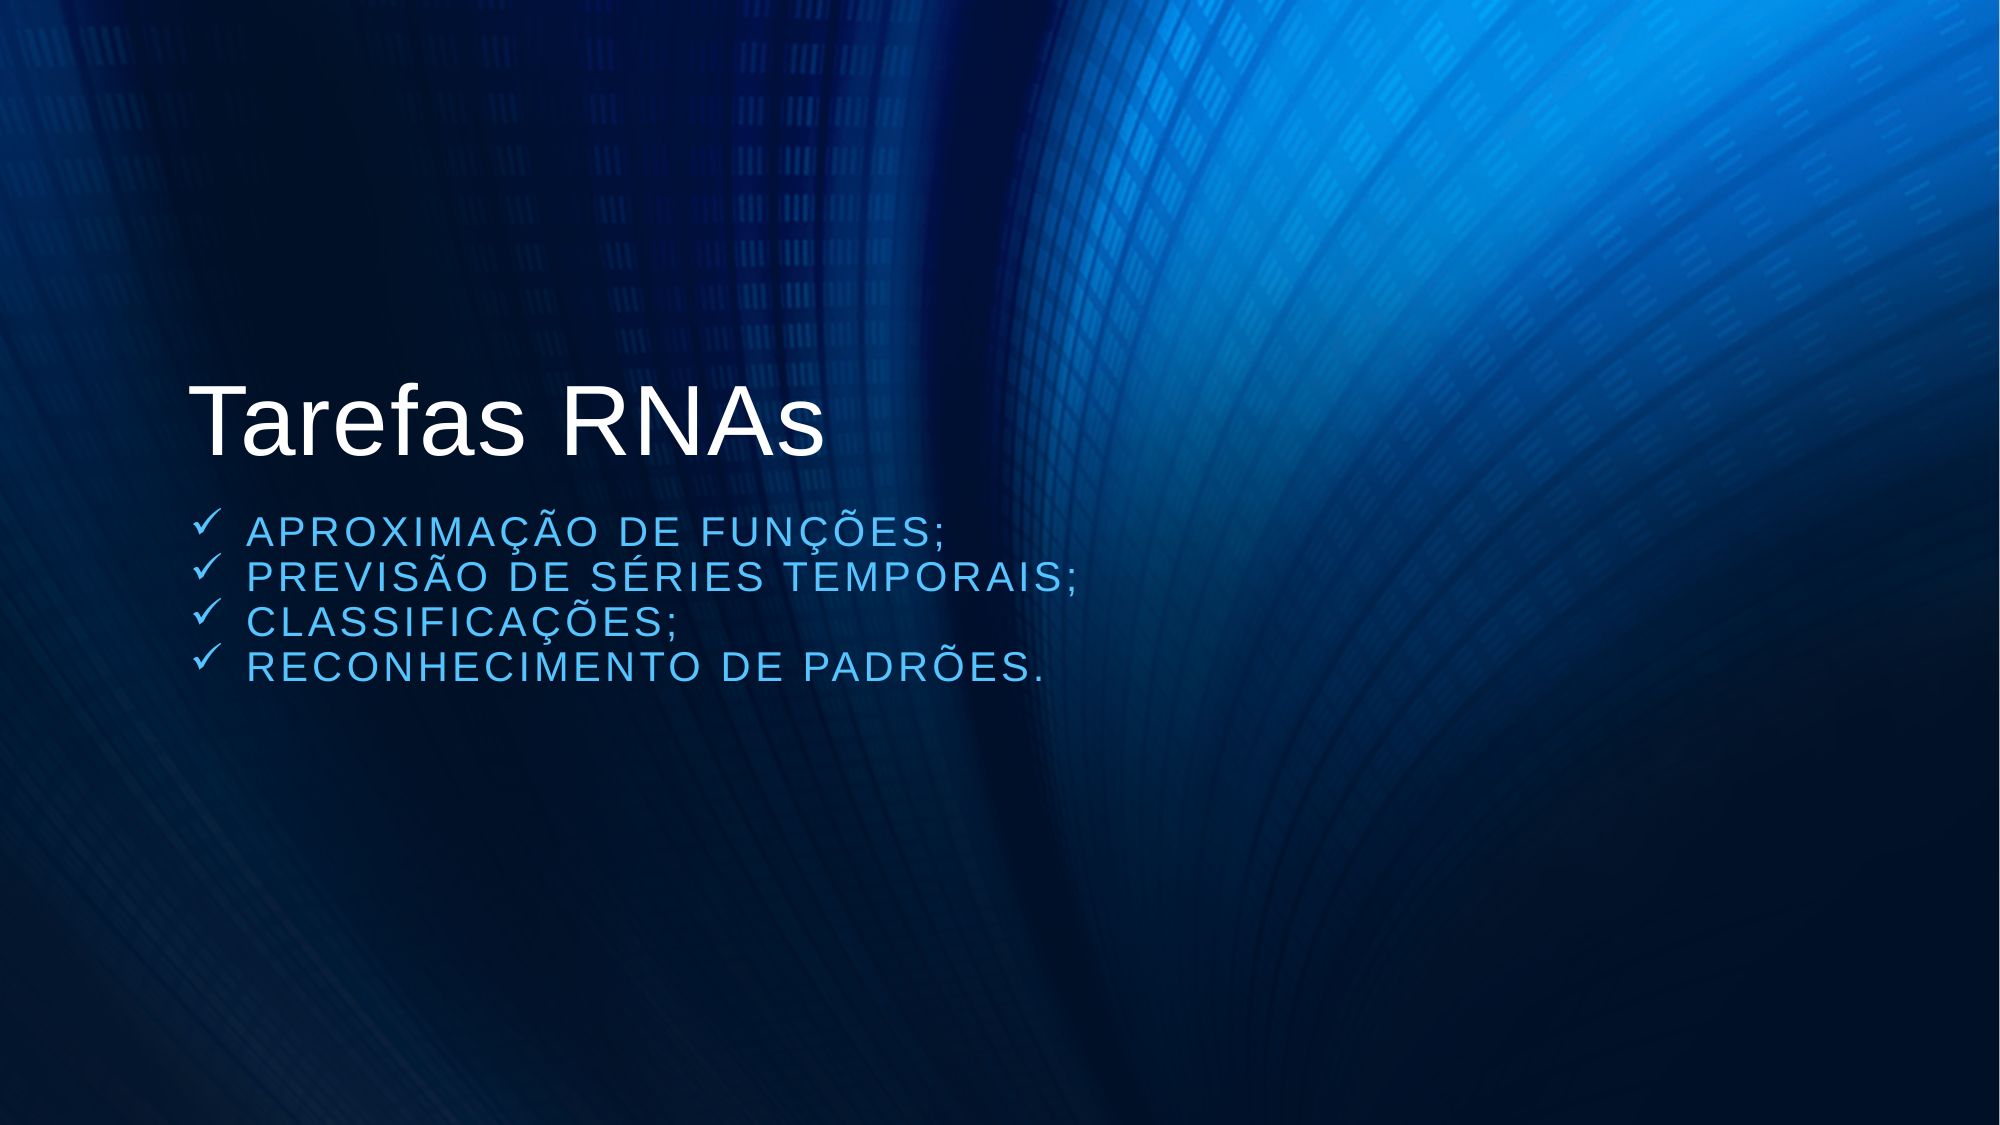

# Tarefas RNAs
aproximação de funções;
previsão de séries temporais;
classificações;
reconhecimento de padrões.